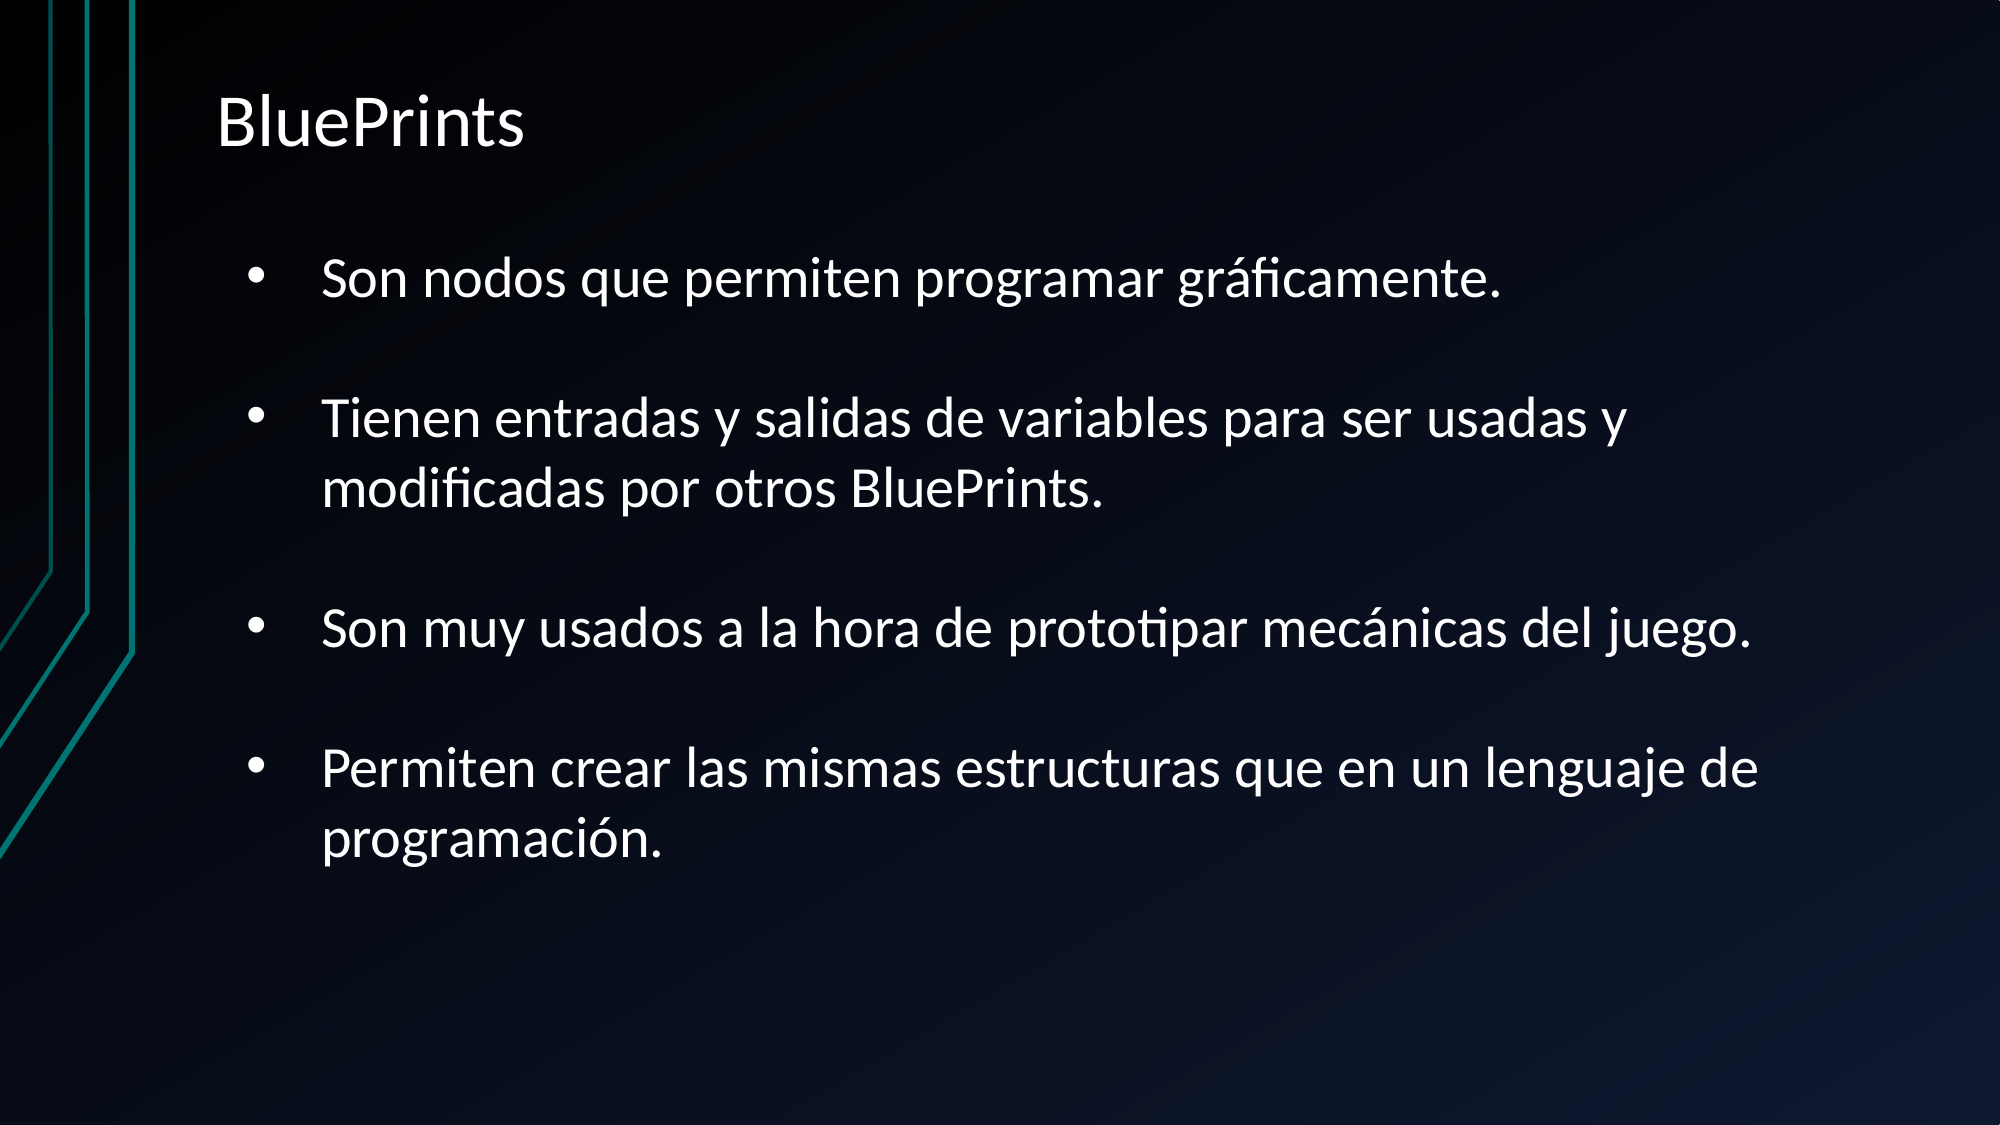

# BluePrints
Son nodos que permiten programar gráficamente.

Tienen entradas y salidas de variables para ser usadas y modificadas por otros BluePrints.

Son muy usados a la hora de prototipar mecánicas del juego.

Permiten crear las mismas estructuras que en un lenguaje de programación.